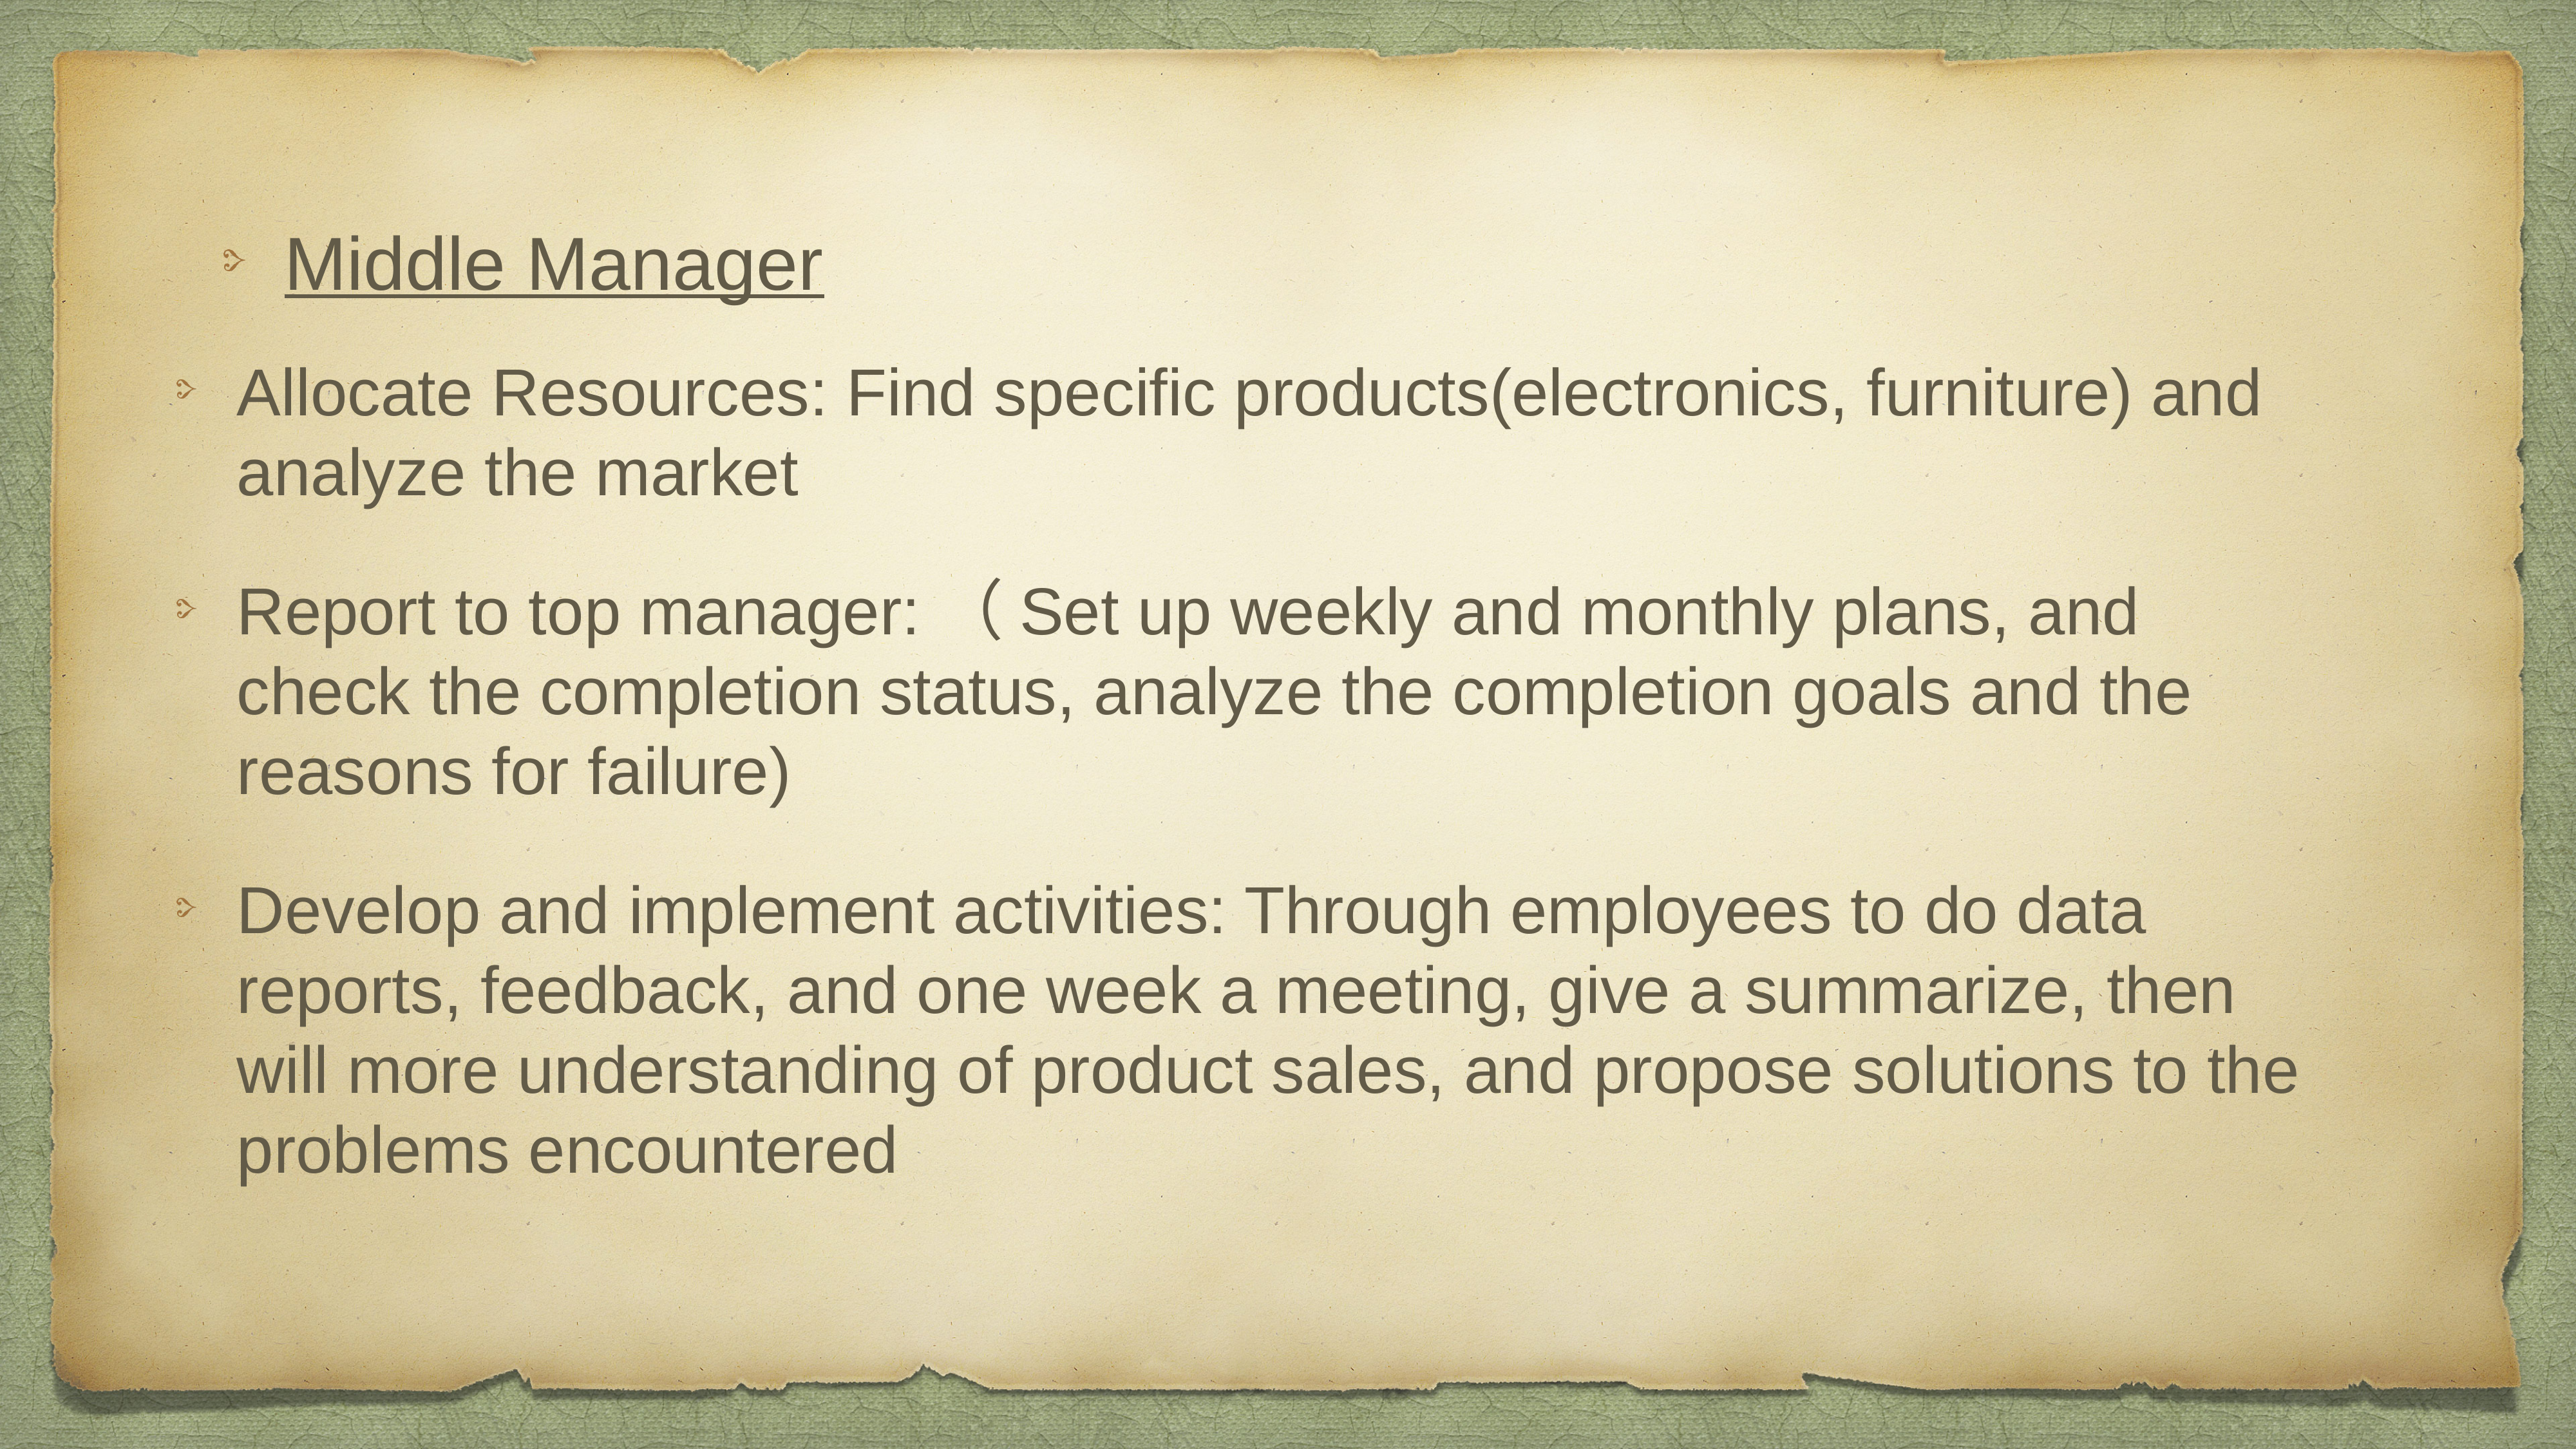

# Middle Manager
Allocate Resources: Find specific products(electronics, furniture) and analyze the market
Report to top manager:（Set up weekly and monthly plans, and check the completion status, analyze the completion goals and the reasons for failure)
Develop and implement activities: Through employees to do data reports, feedback, and one week a meeting, give a summarize, then will more understanding of product sales, and propose solutions to the problems encountered